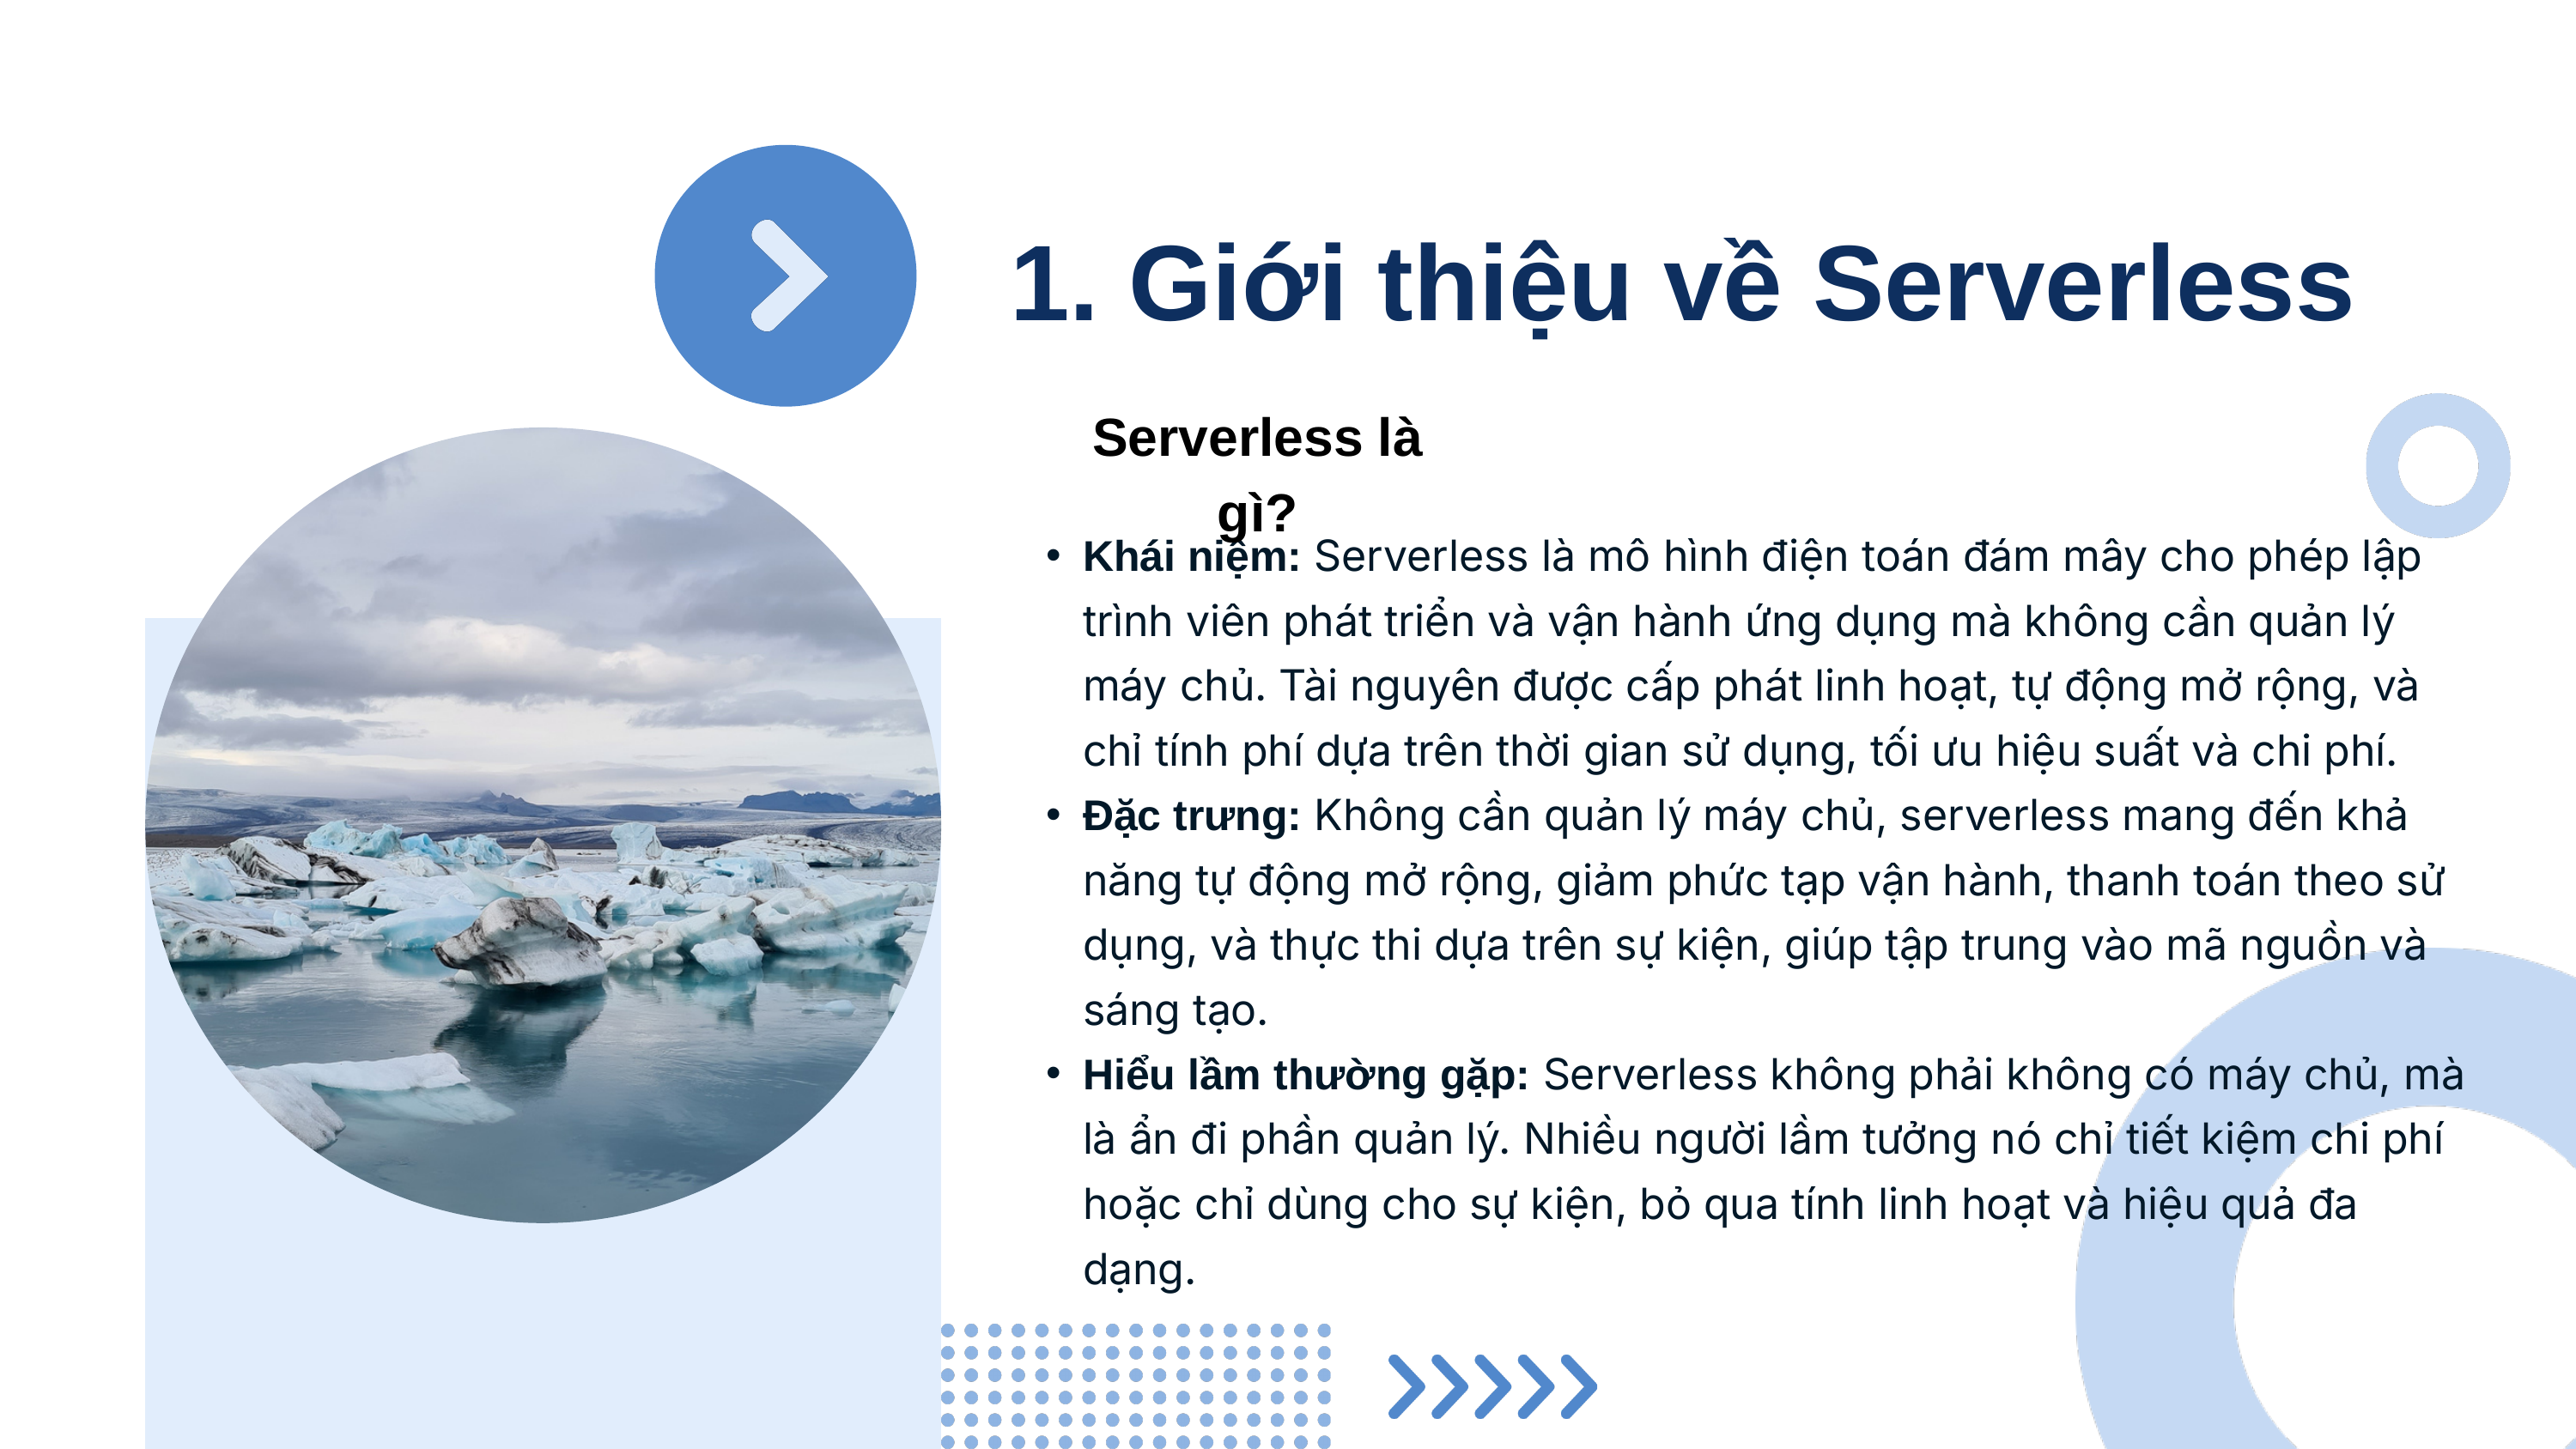

1. Giới thiệu về Serverless

Serverless là gì?

Khái niệm: Serverless là mô hình điện toán đám mây cho phép lập trình viên phát triển và vận hành ứng dụng mà không cần quản lý máy chủ. Tài nguyên được cấp phát linh hoạt, tự động mở rộng, và chỉ tính phí dựa trên thời gian sử dụng, tối ưu hiệu suất và chi phí.
Đặc trưng: Không cần quản lý máy chủ, serverless mang đến khả năng tự động mở rộng, giảm phức tạp vận hành, thanh toán theo sử dụng, và thực thi dựa trên sự kiện, giúp tập trung vào mã nguồn và sáng tạo.
Hiểu lầm thường gặp: Serverless không phải không có máy chủ, mà là ẩn đi phần quản lý. Nhiều người lầm tưởng nó chỉ tiết kiệm chi phí hoặc chỉ dùng cho sự kiện, bỏ qua tính linh hoạt và hiệu quả đa dạng.